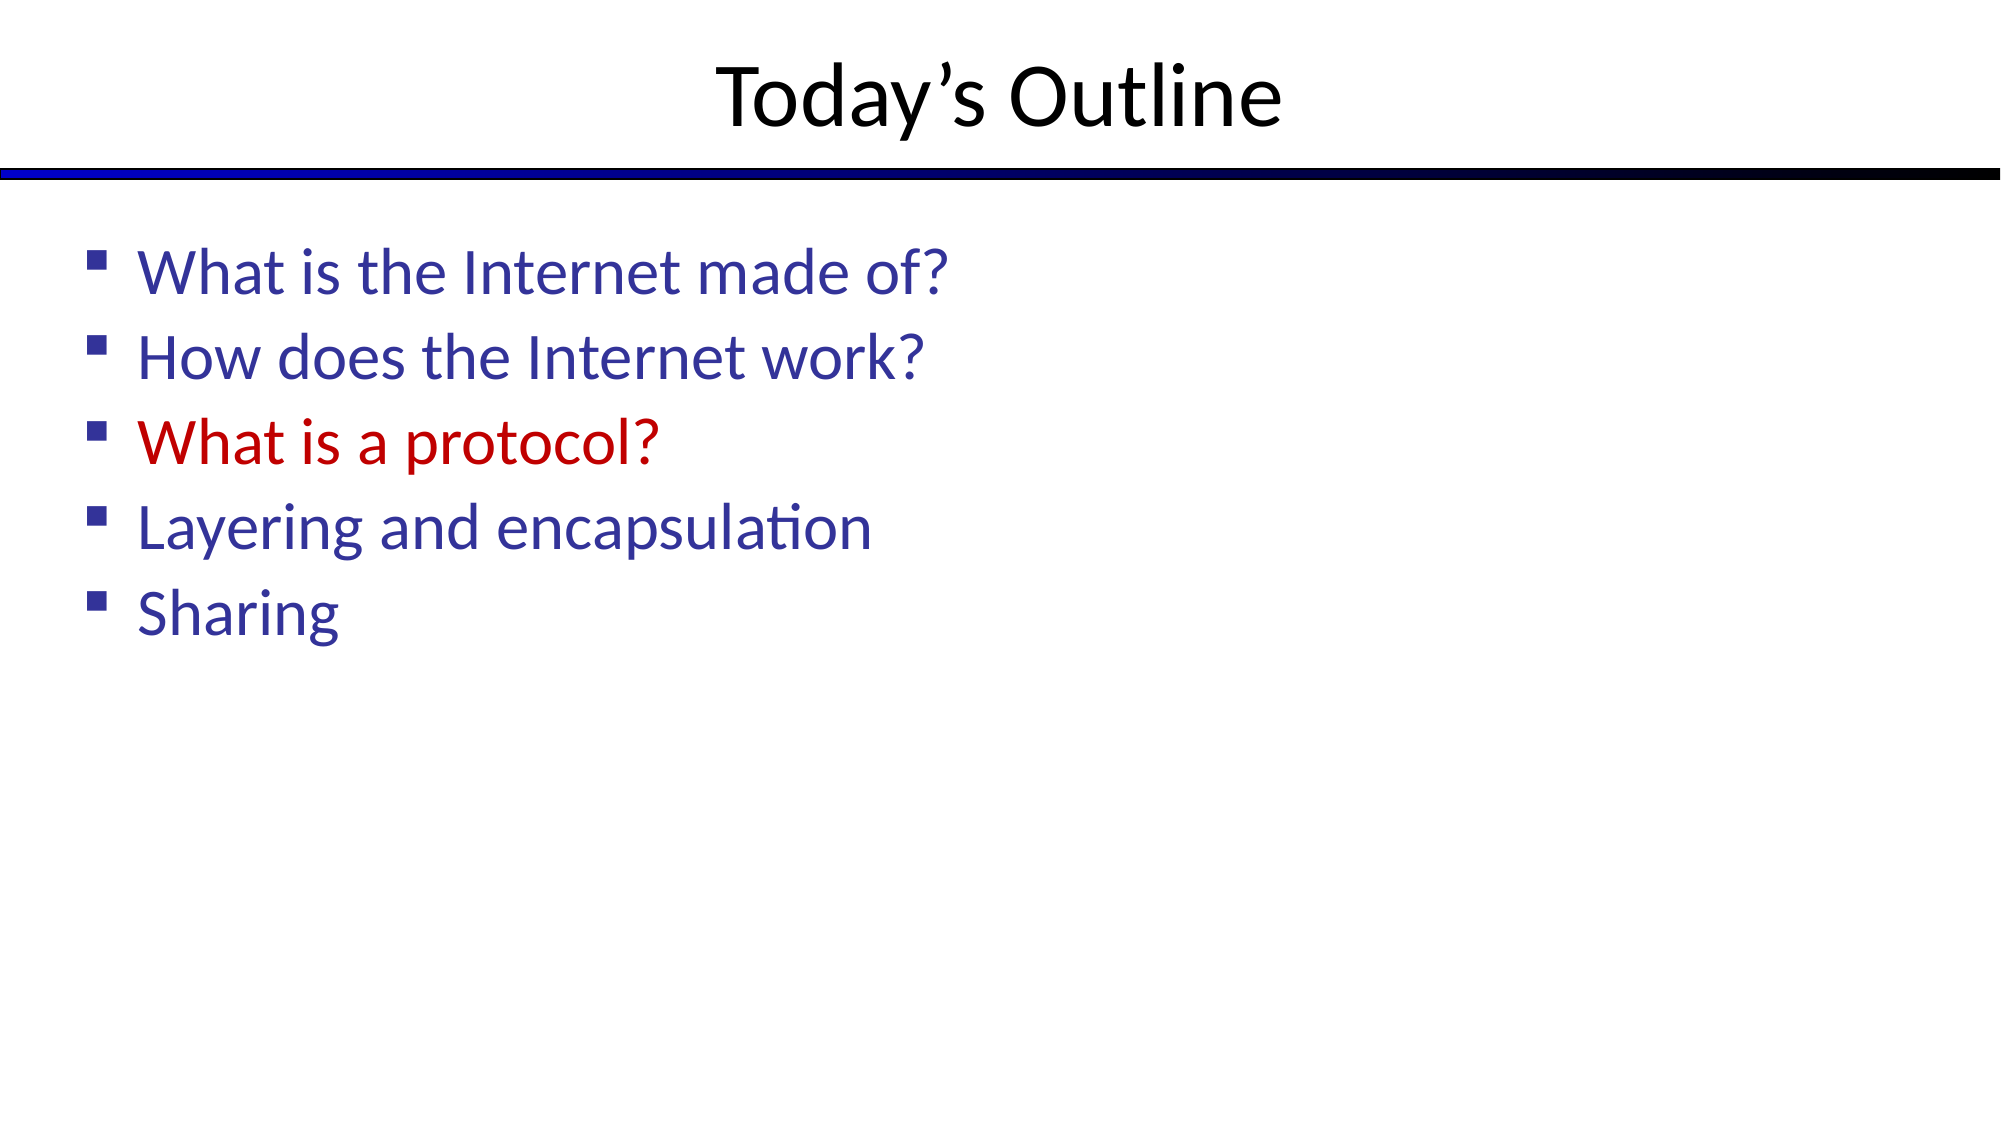

# Today’s Outline
What is the Internet made of?
How does the Internet work?
What is a protocol?
Layering and encapsulation
Sharing